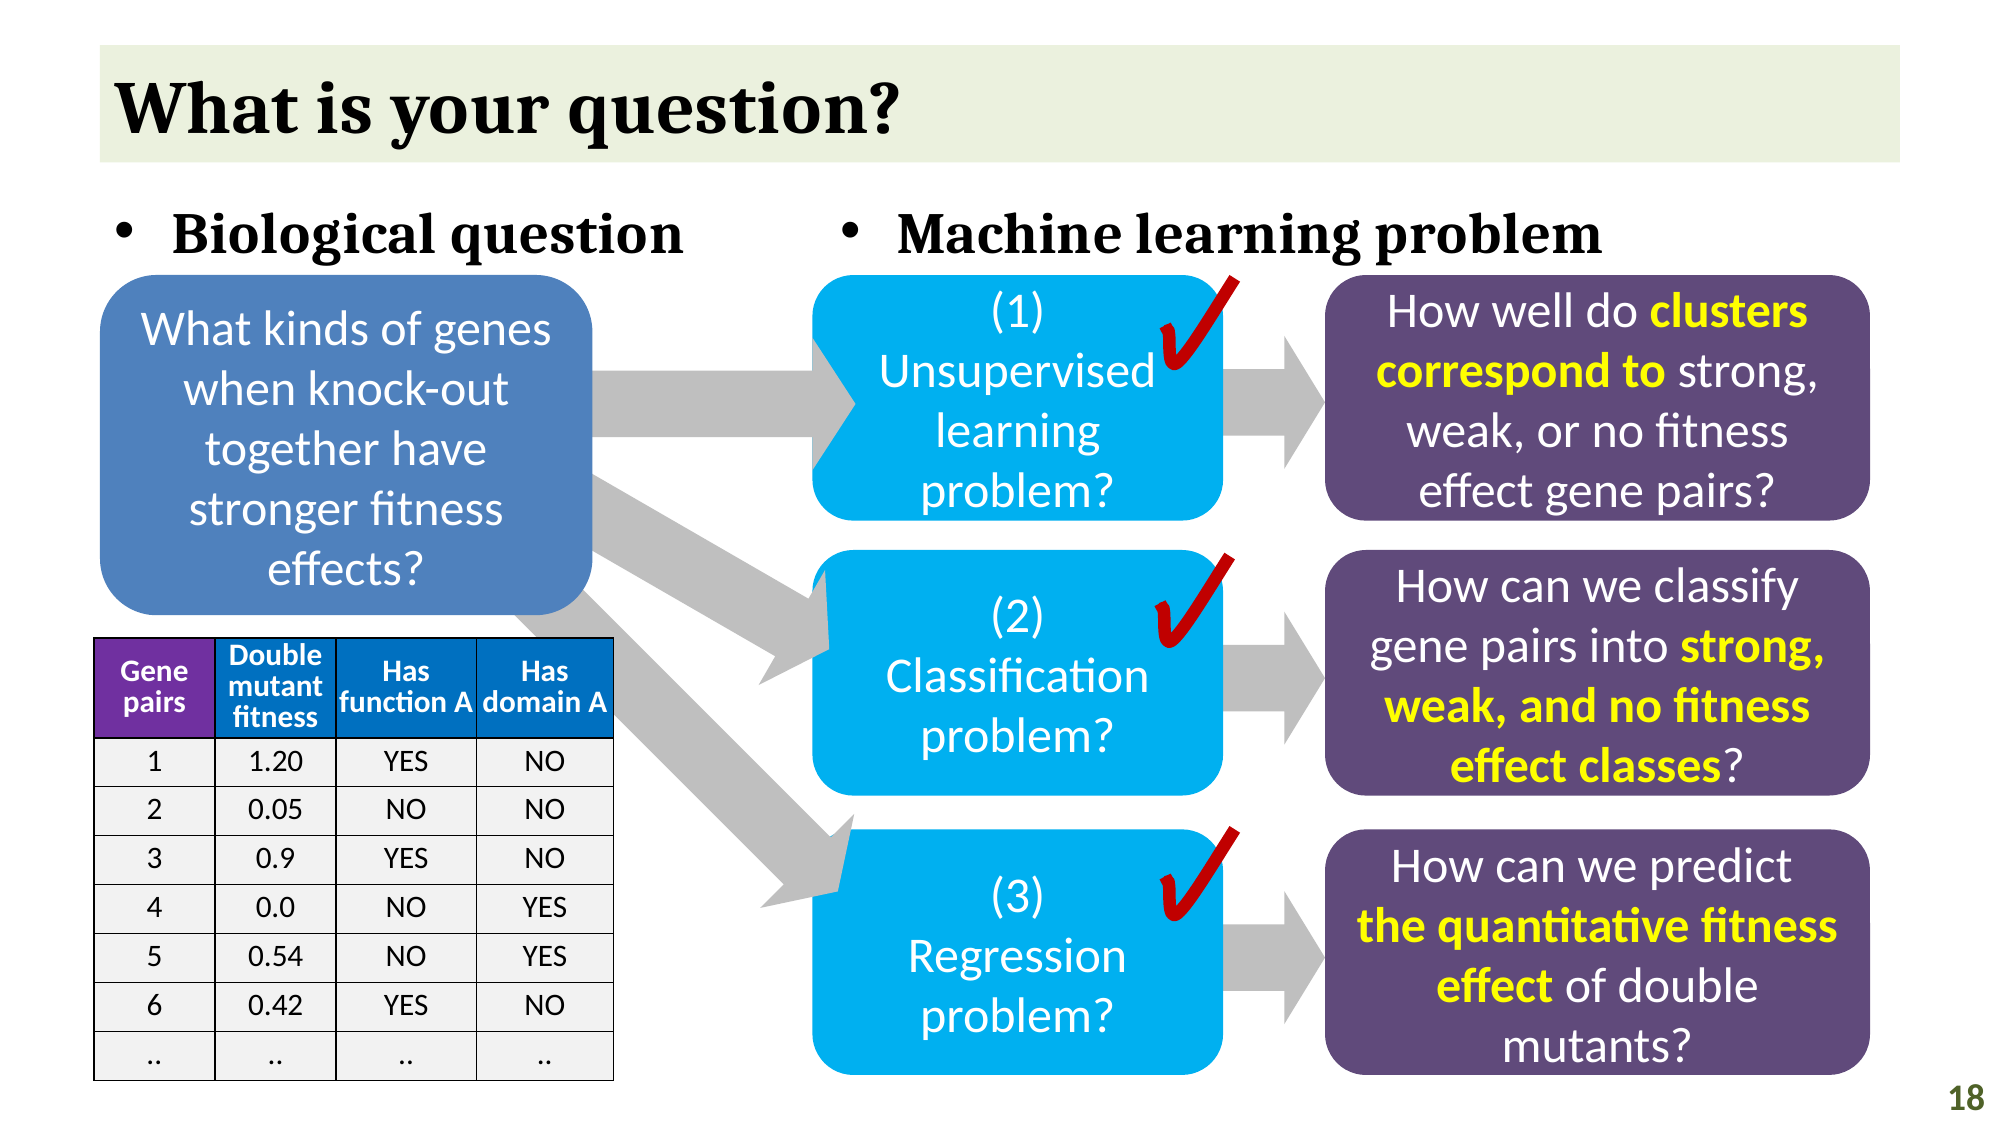

# What is your question?
Biological question
Machine learning problem
What kinds of genes when knock-out together have stronger fitness effects?
(1)
Unsupervised learning problem?
How well do clusters correspond to strong, weak, or no fitness effect gene pairs?

(2)
Classification problem?
How can we classify gene pairs into strong, weak, and no fitness effect classes?

| Gene pairs | Double mutant fitness | Has function A | Has domain A |
| --- | --- | --- | --- |
| 1 | 1.20 | YES | NO |
| 2 | 0.05 | NO | NO |
| 3 | 0.9 | YES | NO |
| 4 | 0.0 | NO | YES |
| 5 | 0.54 | NO | YES |
| 6 | 0.42 | YES | NO |
| .. | .. | .. | .. |

(3)
Regression
problem?

How can we predict  the quantitative fitness effect of double mutants?

18